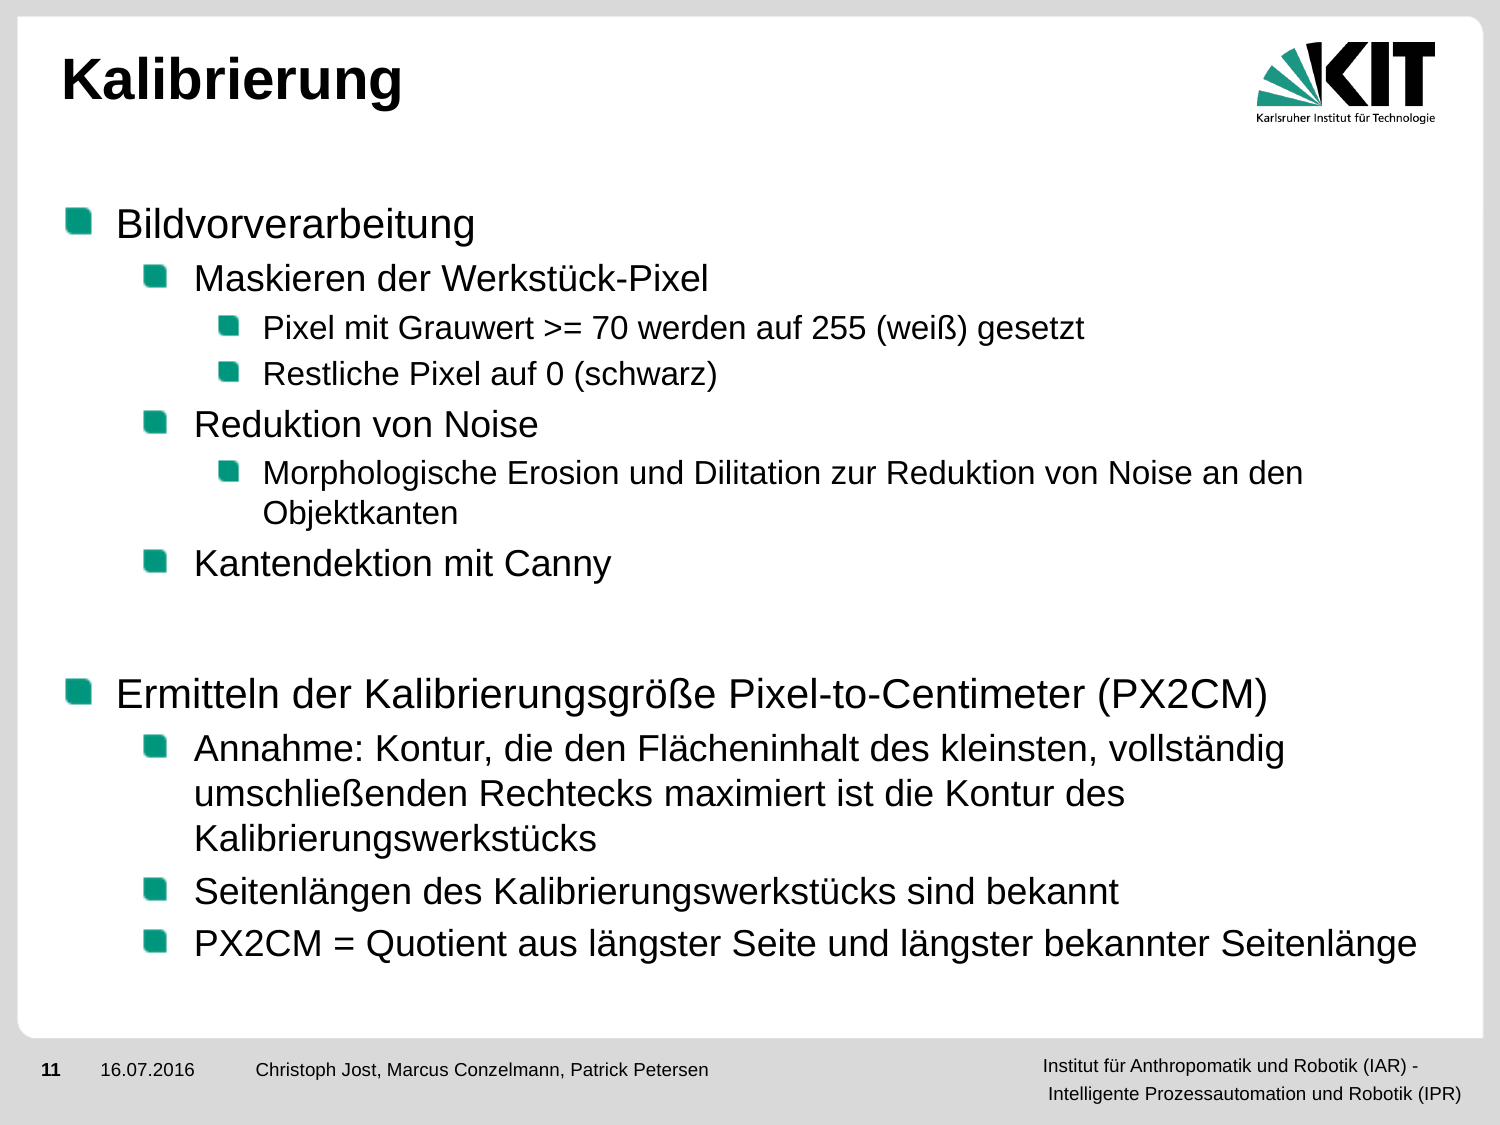

# Kalibrierung
Bildvorverarbeitung
Maskieren der Werkstück-Pixel
Pixel mit Grauwert >= 70 werden auf 255 (weiß) gesetzt
Restliche Pixel auf 0 (schwarz)
Reduktion von Noise
Morphologische Erosion und Dilitation zur Reduktion von Noise an den Objektkanten
Kantendektion mit Canny

Ermitteln der Kalibrierungsgröße Pixel-to-Centimeter (PX2CM)
Annahme: Kontur, die den Flächeninhalt des kleinsten, vollständig umschließenden Rechtecks maximiert ist die Kontur des Kalibrierungswerkstücks
Seitenlängen des Kalibrierungswerkstücks sind bekannt
PX2CM = Quotient aus längster Seite und längster bekannter Seitenlänge